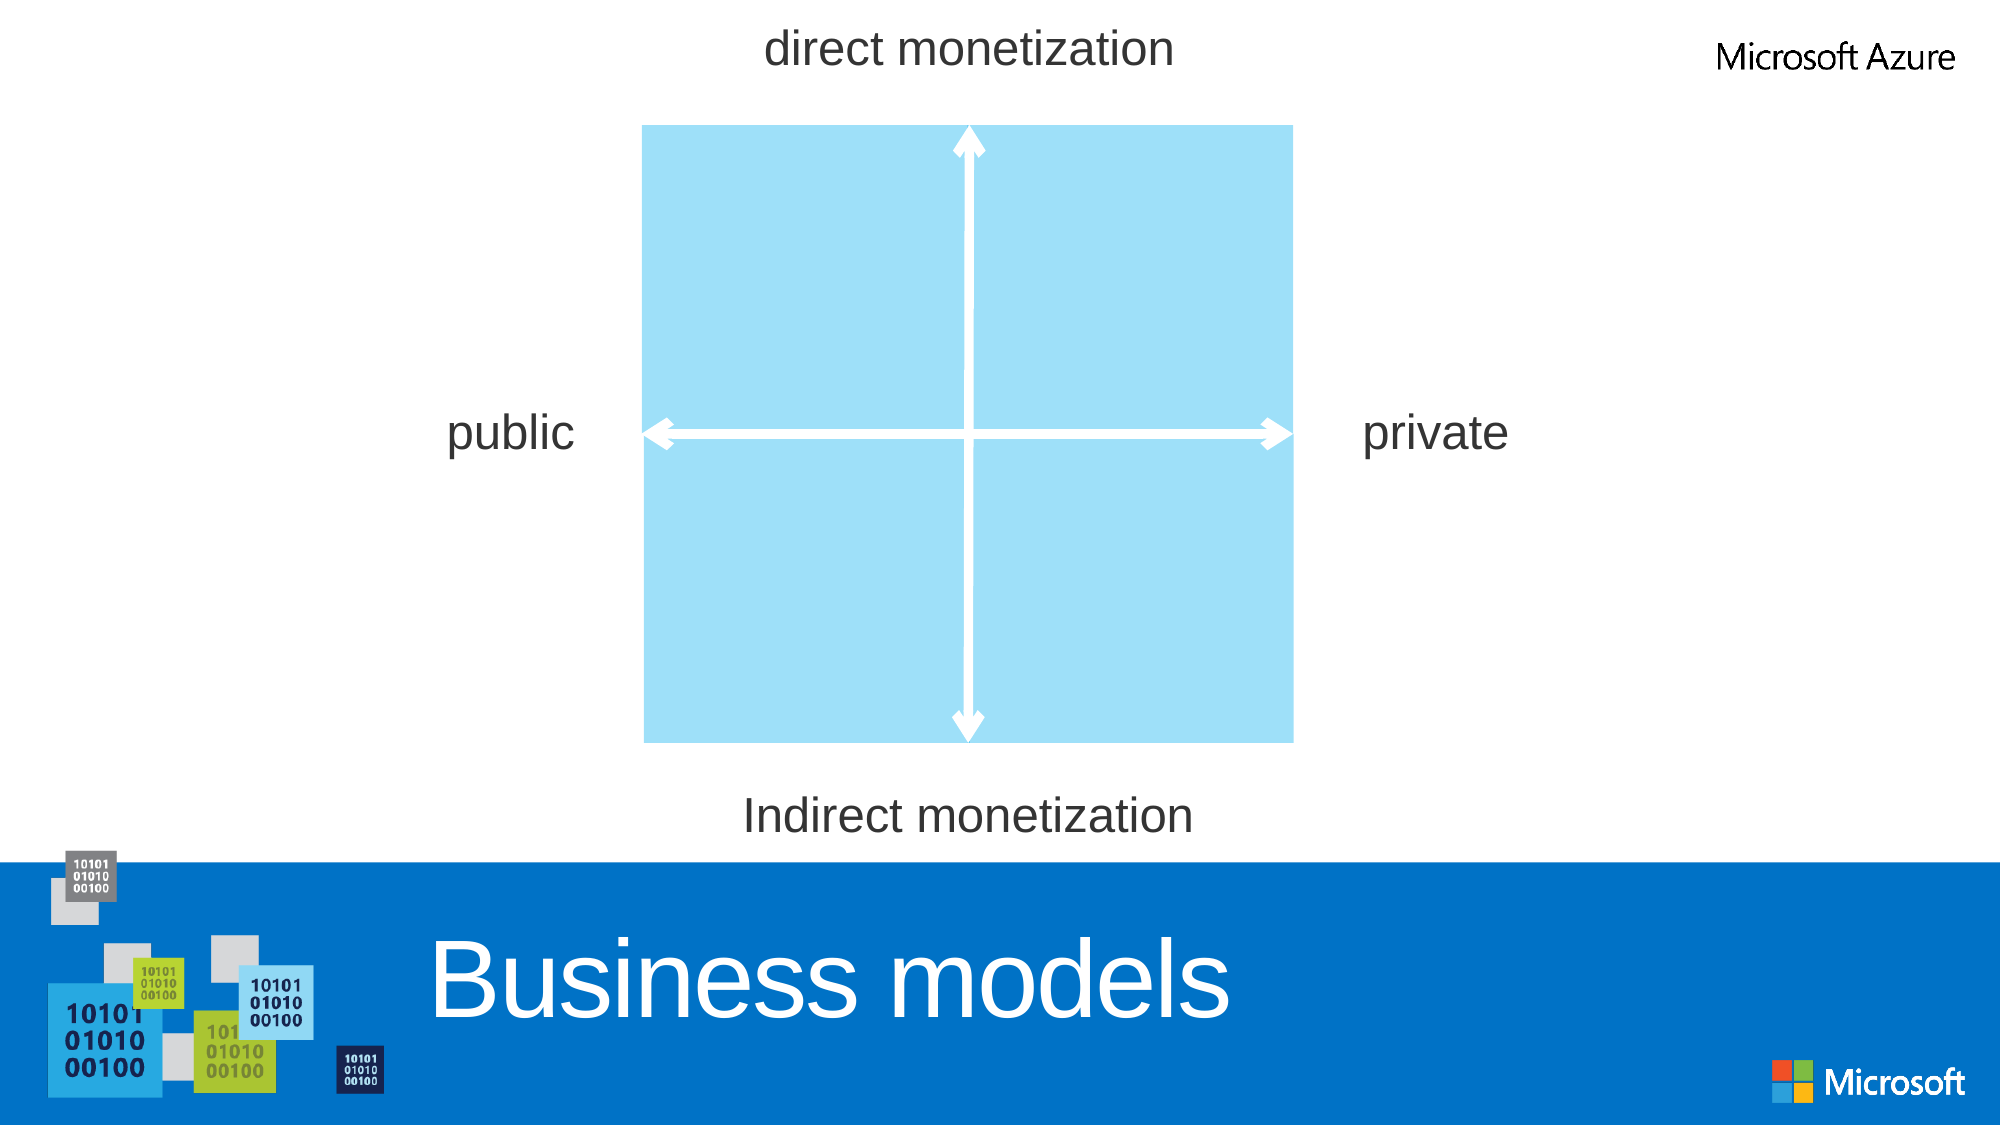

direct monetization

public
private

Indirect monetization
# Business models